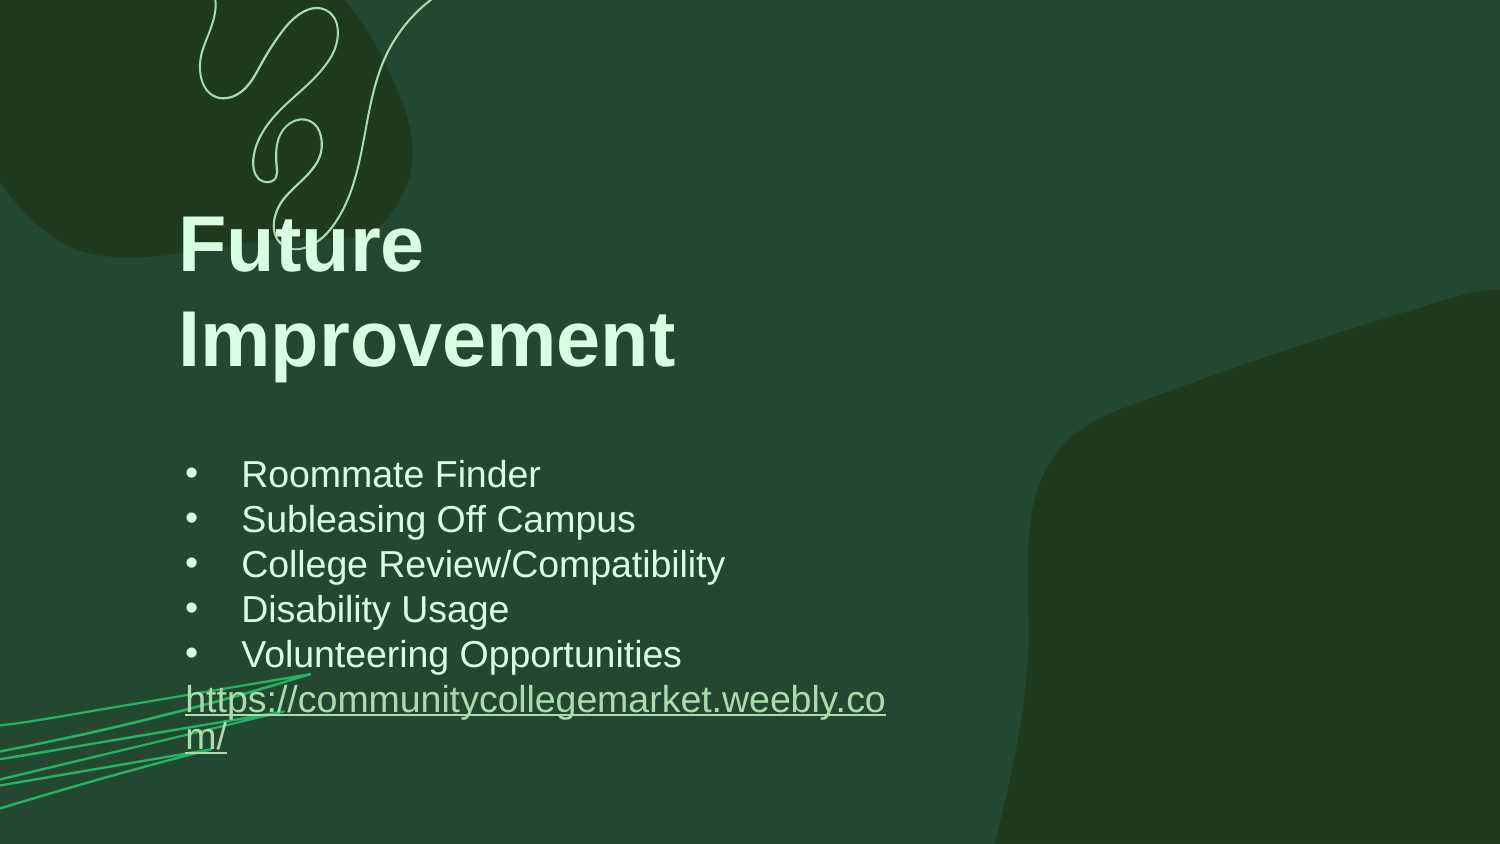

# Future Improvement
Roommate Finder
Subleasing Off Campus
College Review/Compatibility
Disability Usage
Volunteering Opportunities
https://communitycollegemarket.weebly.com/